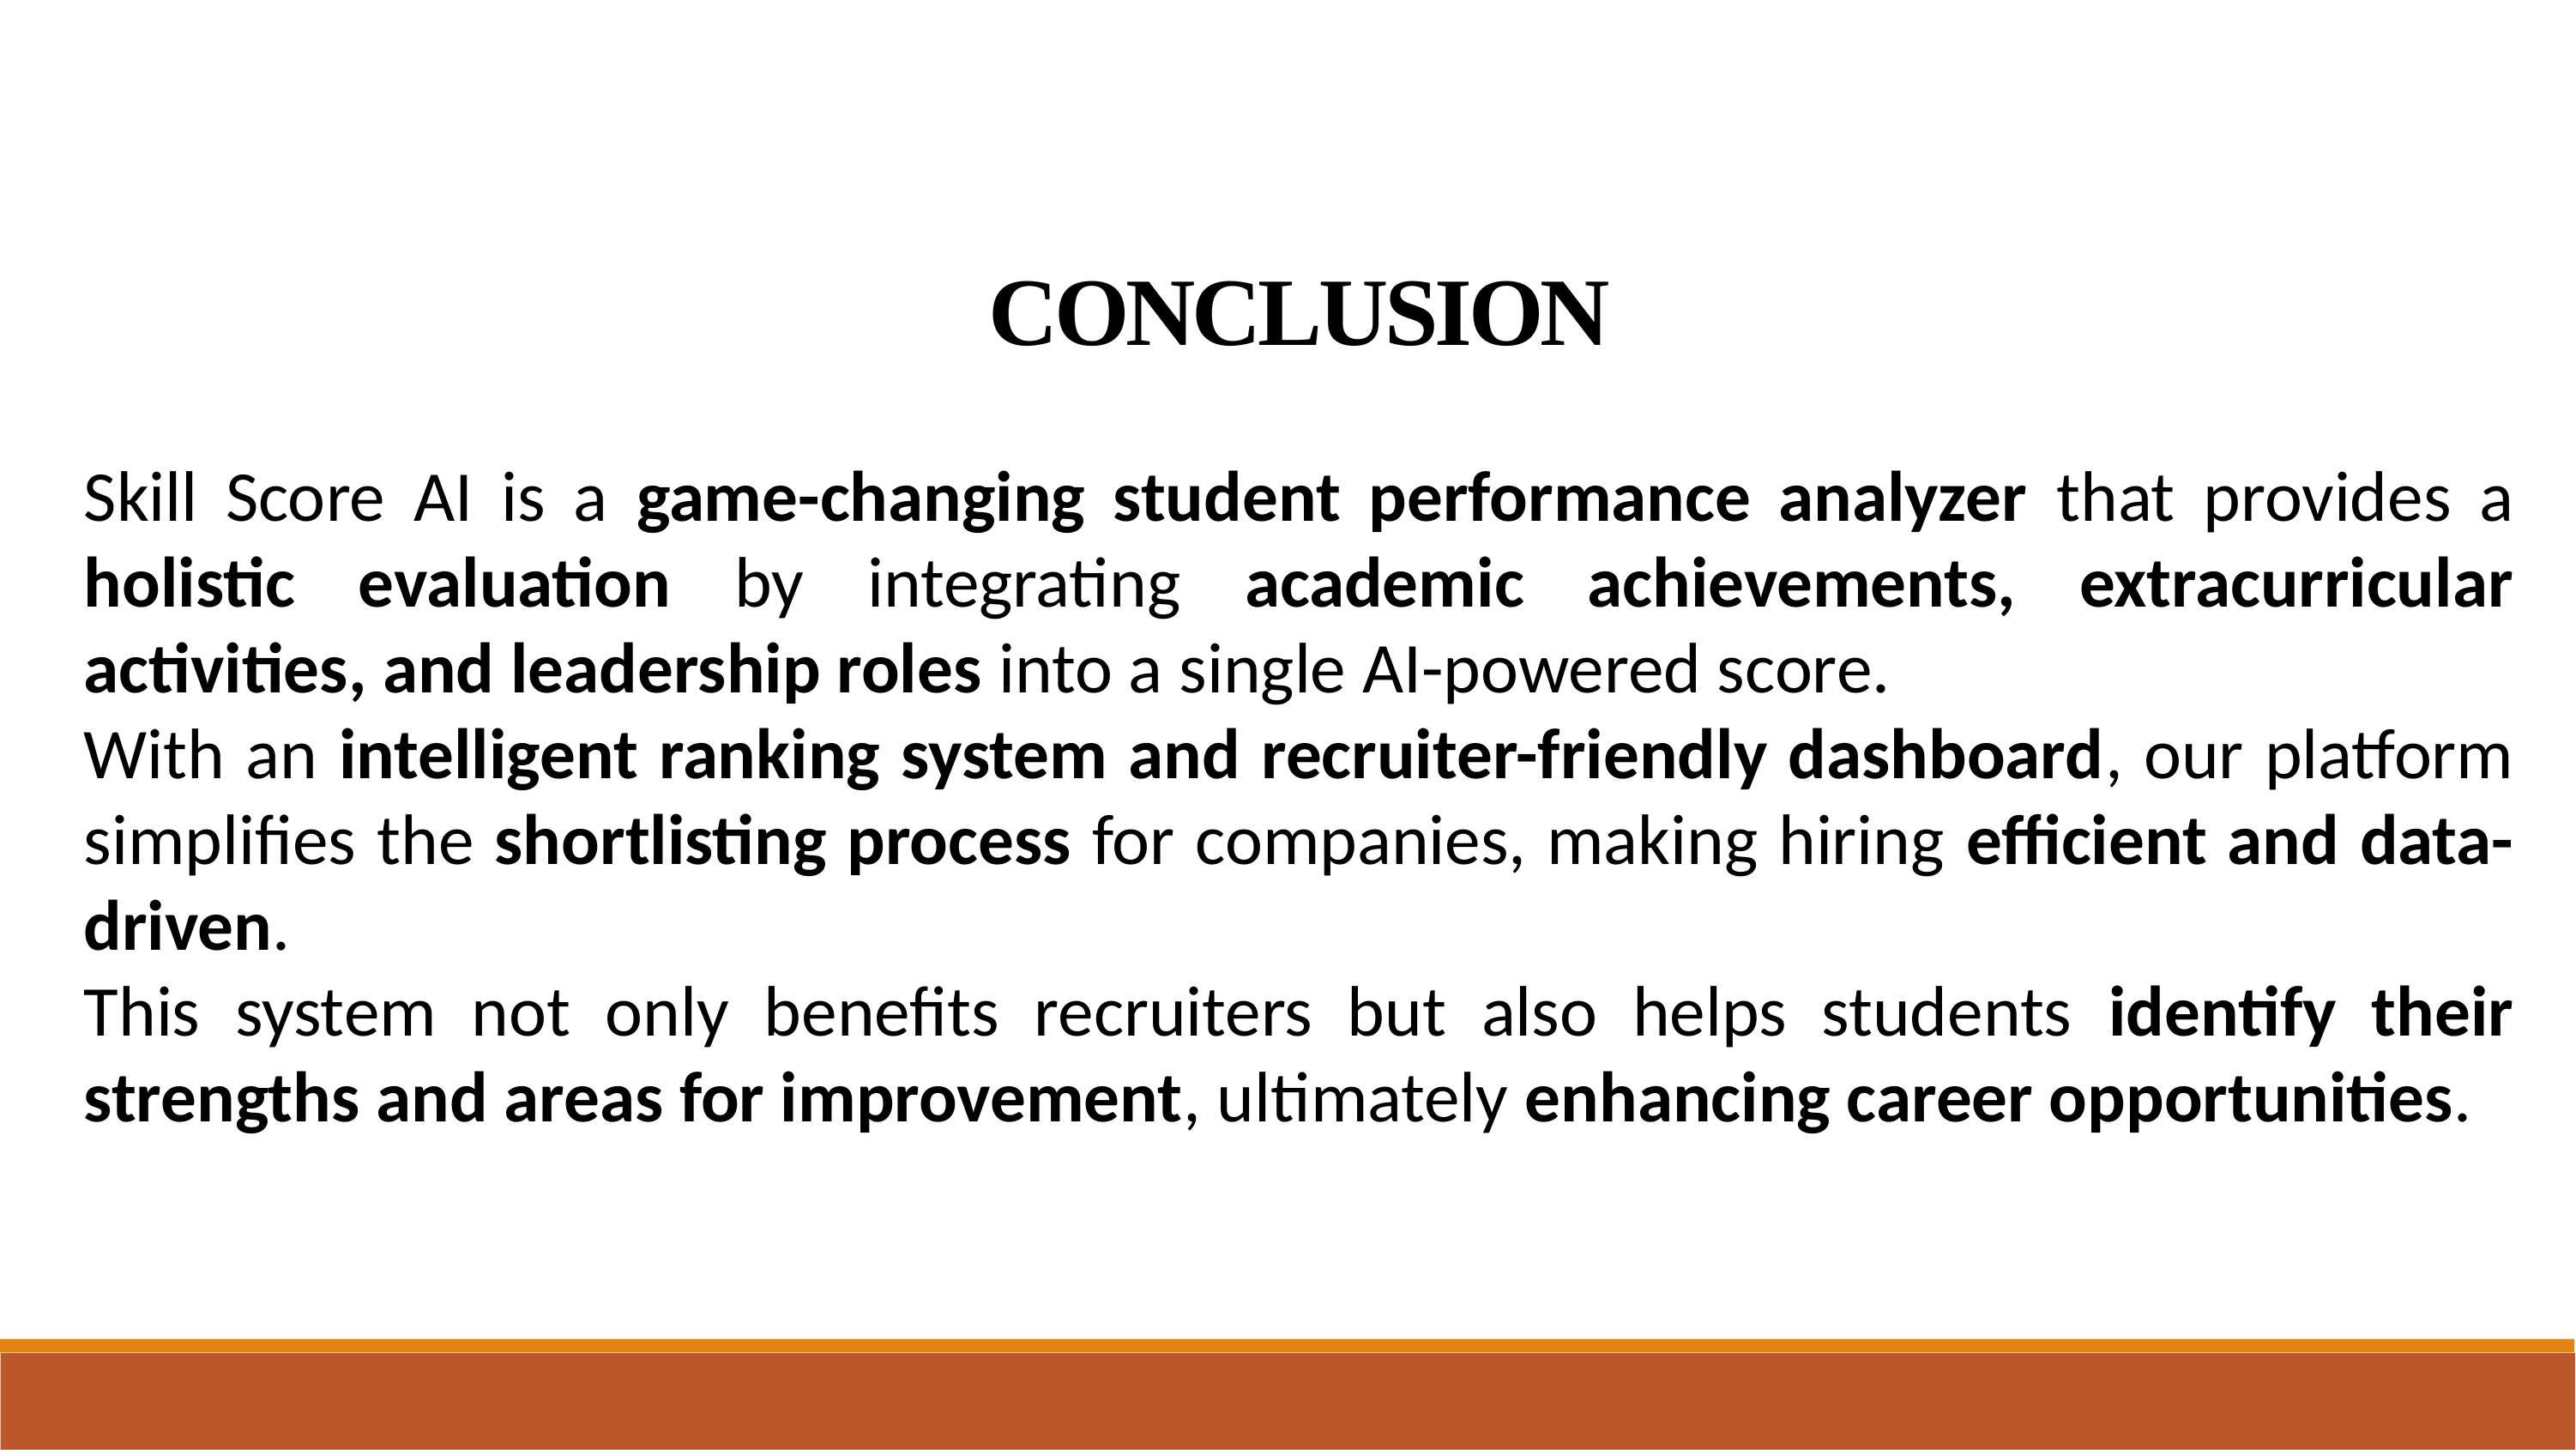

FLOW  DIAGRAM
CONCLUSION

Skill Score AI is a game-changing student performance analyzer that provides a holistic evaluation by integrating academic achievements, extracurricular activities, and leadership roles into a single AI-powered score.
With an intelligent ranking system and recruiter-friendly dashboard, our platform simplifies the shortlisting process for companies, making hiring efficient and data-driven.
This system not only benefits recruiters but also helps students identify their strengths and areas for improvement, ultimately enhancing career opportunities.